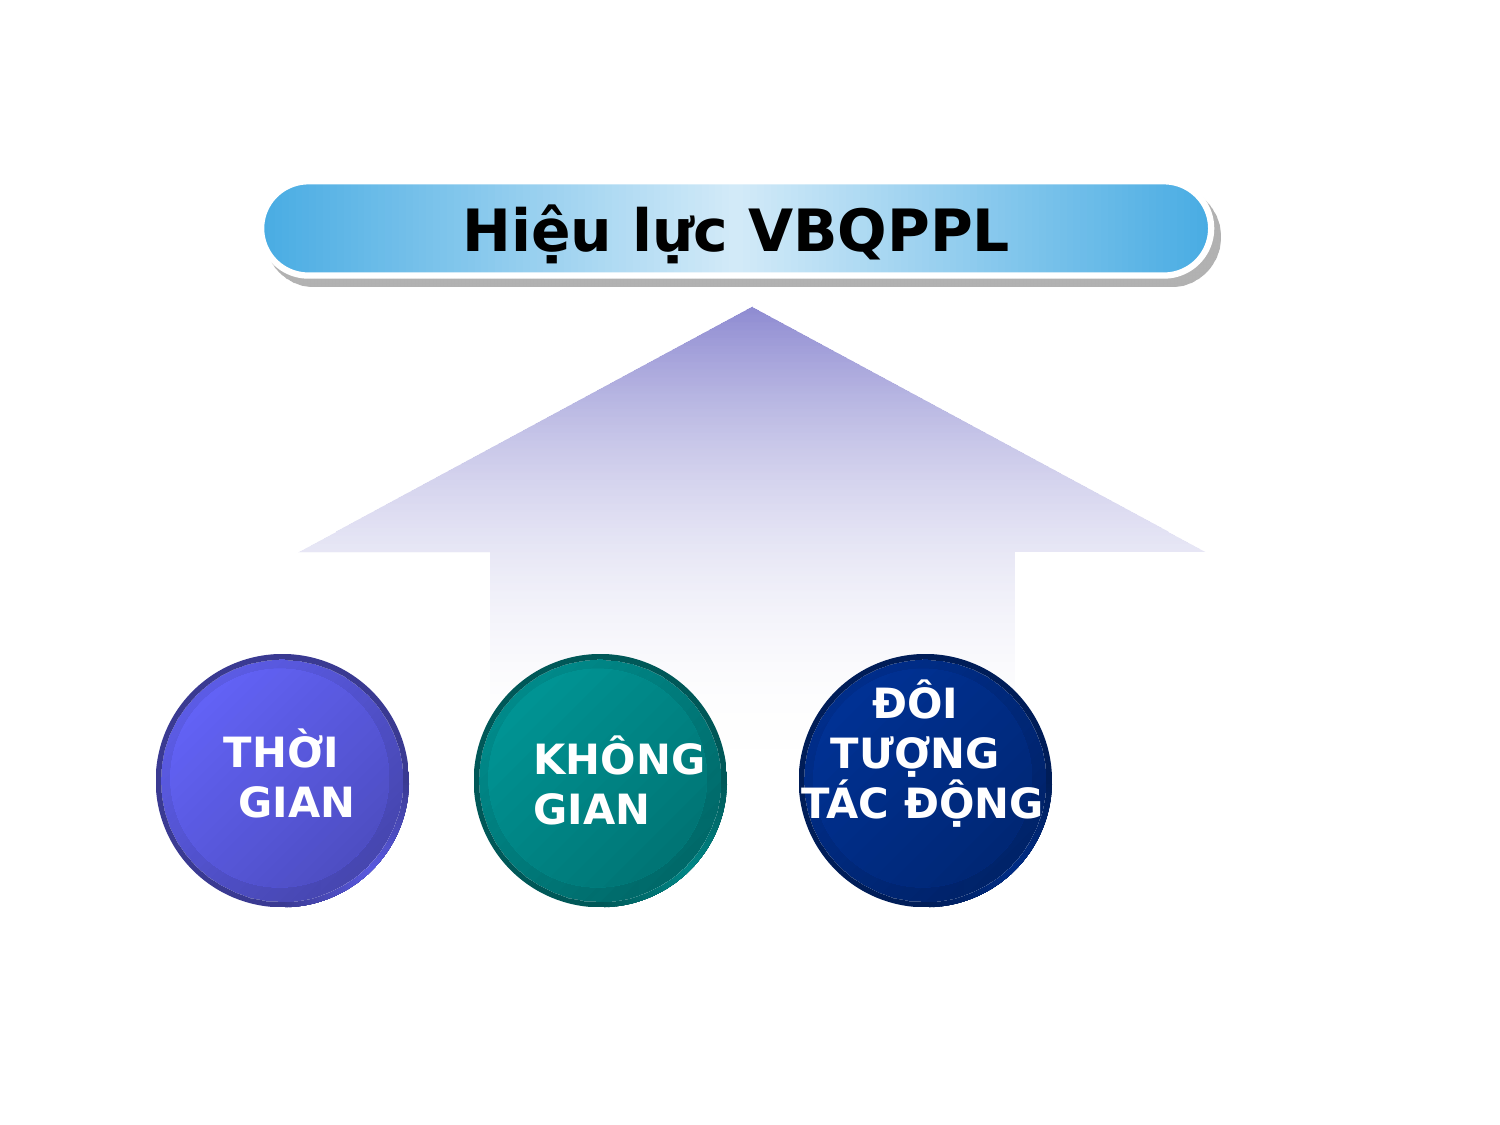

Hiệu lực VBQPPL

THỜI
 GIAN

KHÔNG
GIAN

ĐÔI
TƯỢNG
TÁC ĐỘNG